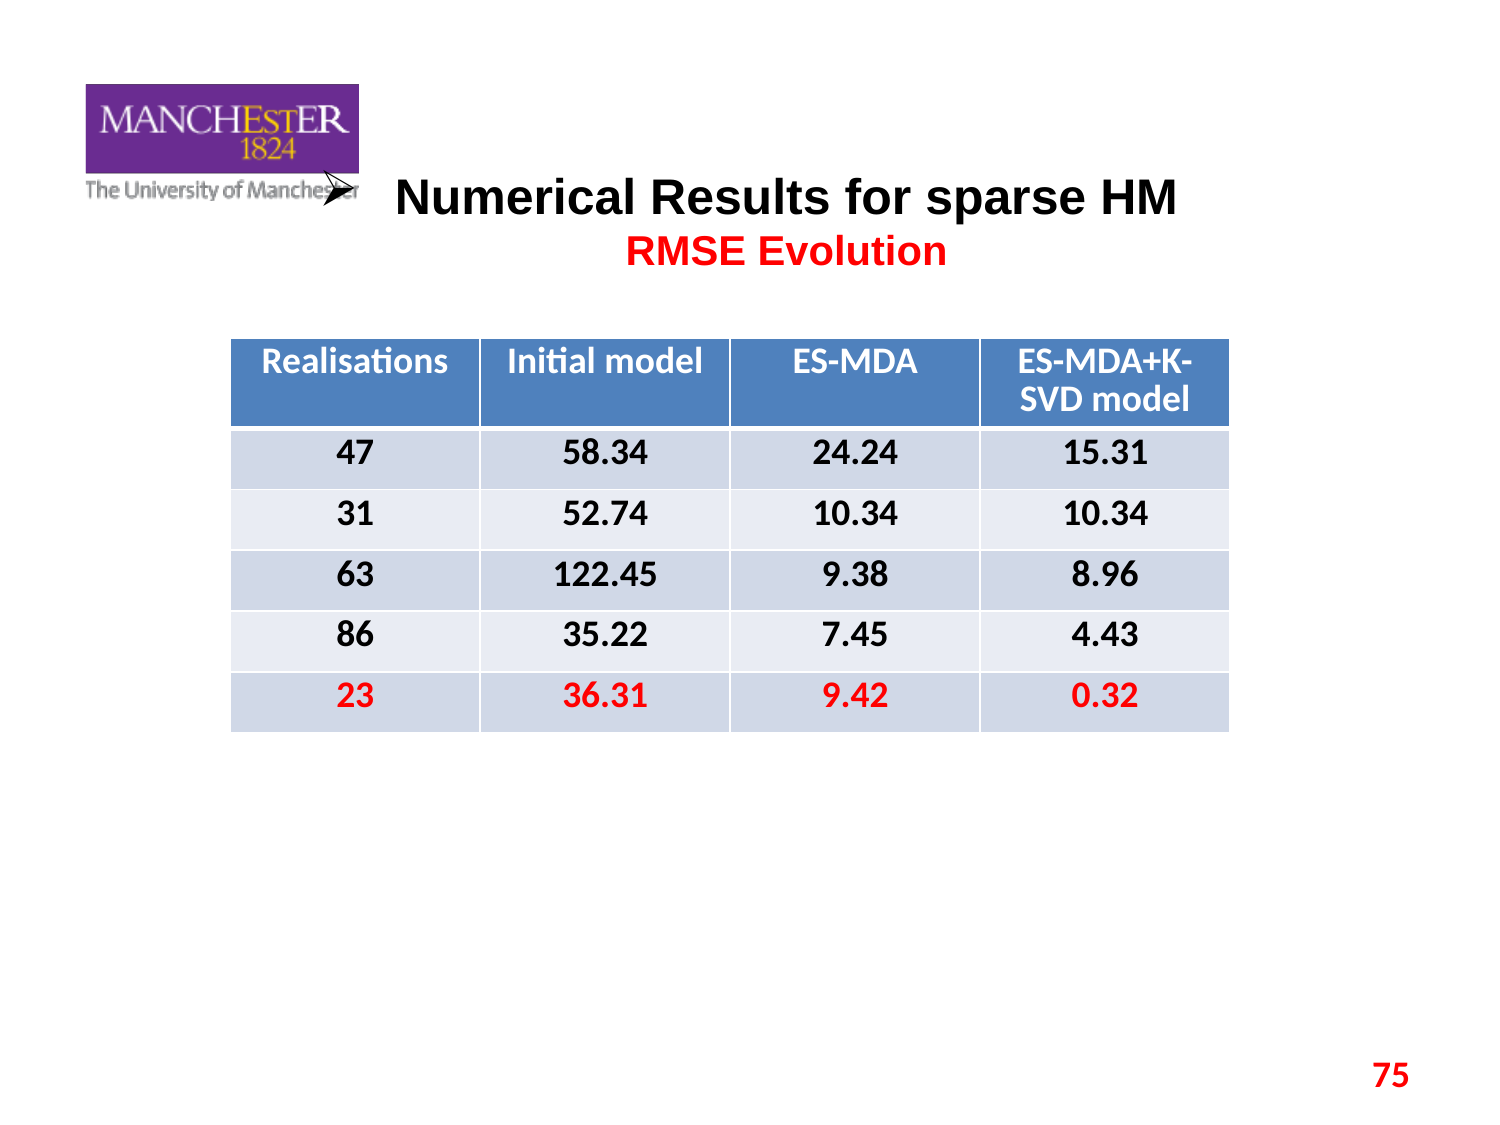

# Numerical Results for sparse HM RMSE Evolution
| Realisations | Initial model | ES-MDA | ES-MDA+K-SVD model |
| --- | --- | --- | --- |
| 47 | 58.34 | 24.24 | 15.31 |
| 31 | 52.74 | 10.34 | 10.34 |
| 63 | 122.45 | 9.38 | 8.96 |
| 86 | 35.22 | 7.45 | 4.43 |
| 23 | 36.31 | 9.42 | 0.32 |
75